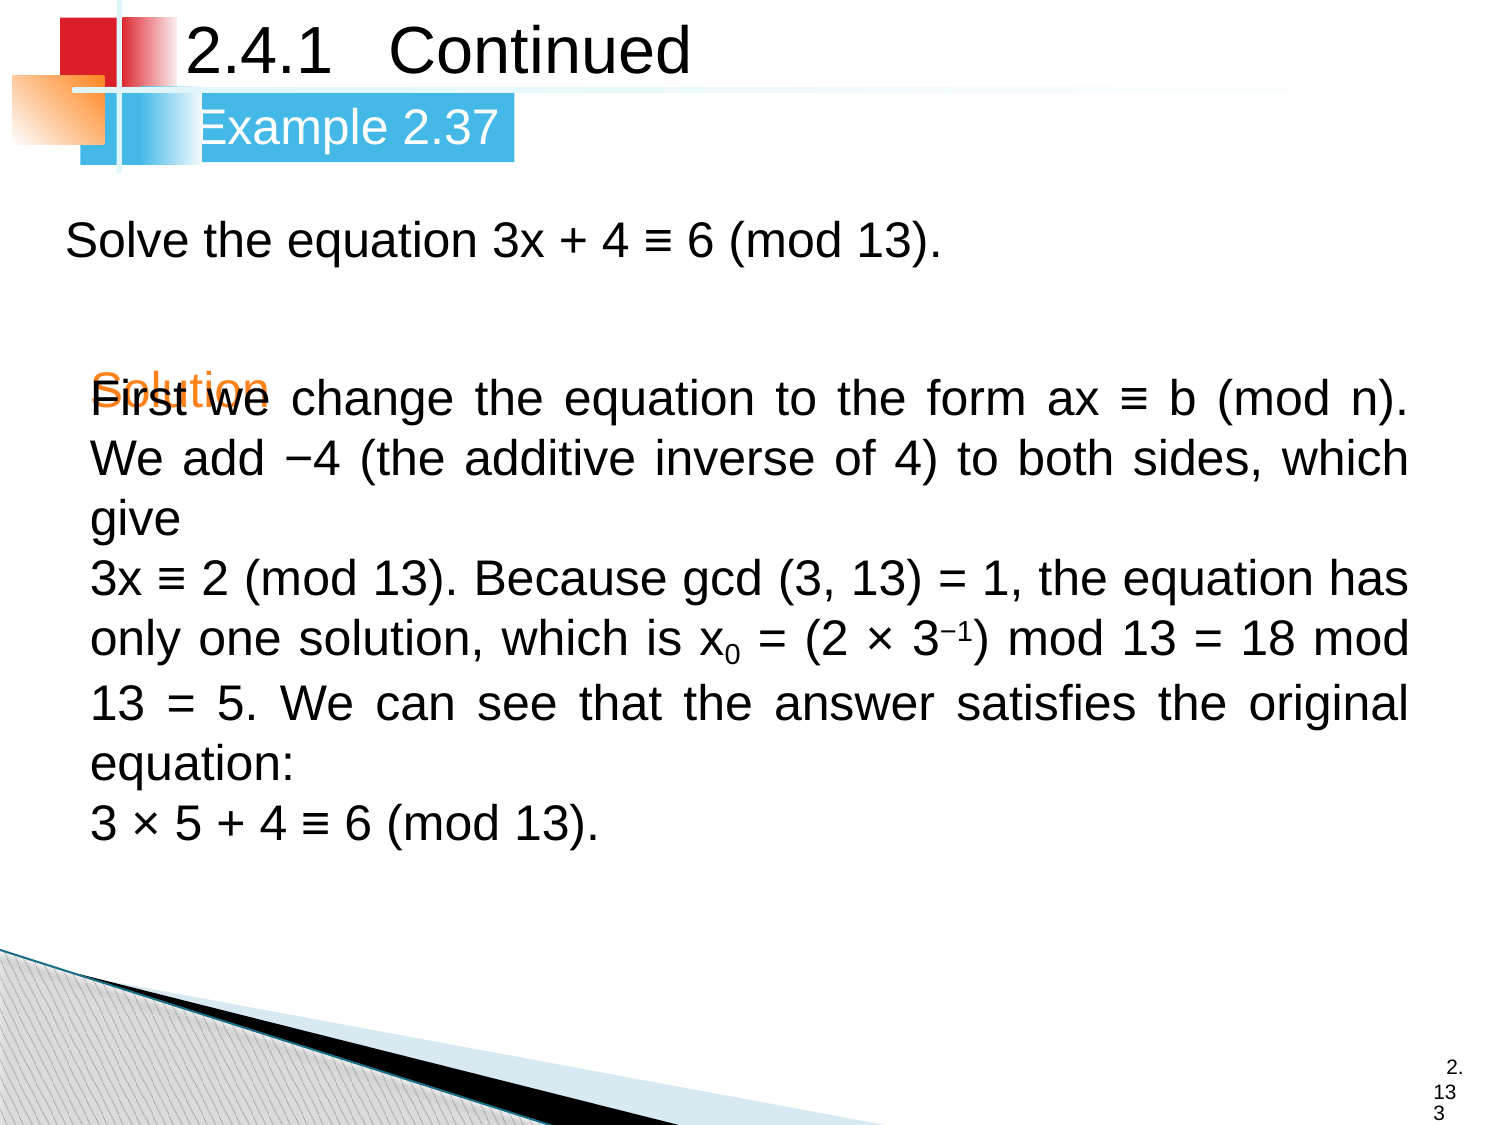

2.4.1   Continued

Example 2.37
Solve the equation 3x + 4 ≡ 6 (mod 13).
Solution
First we change the equation to the form ax ≡ b (mod n). We add −4 (the additive inverse of 4) to both sides, which give
3x ≡ 2 (mod 13). Because gcd (3, 13) = 1, the equation has only one solution, which is x0 = (2 × 3−1) mod 13 = 18 mod 13 = 5. We can see that the answer satisfies the original equation:
3 × 5 + 4 ≡ 6 (mod 13).

2.133